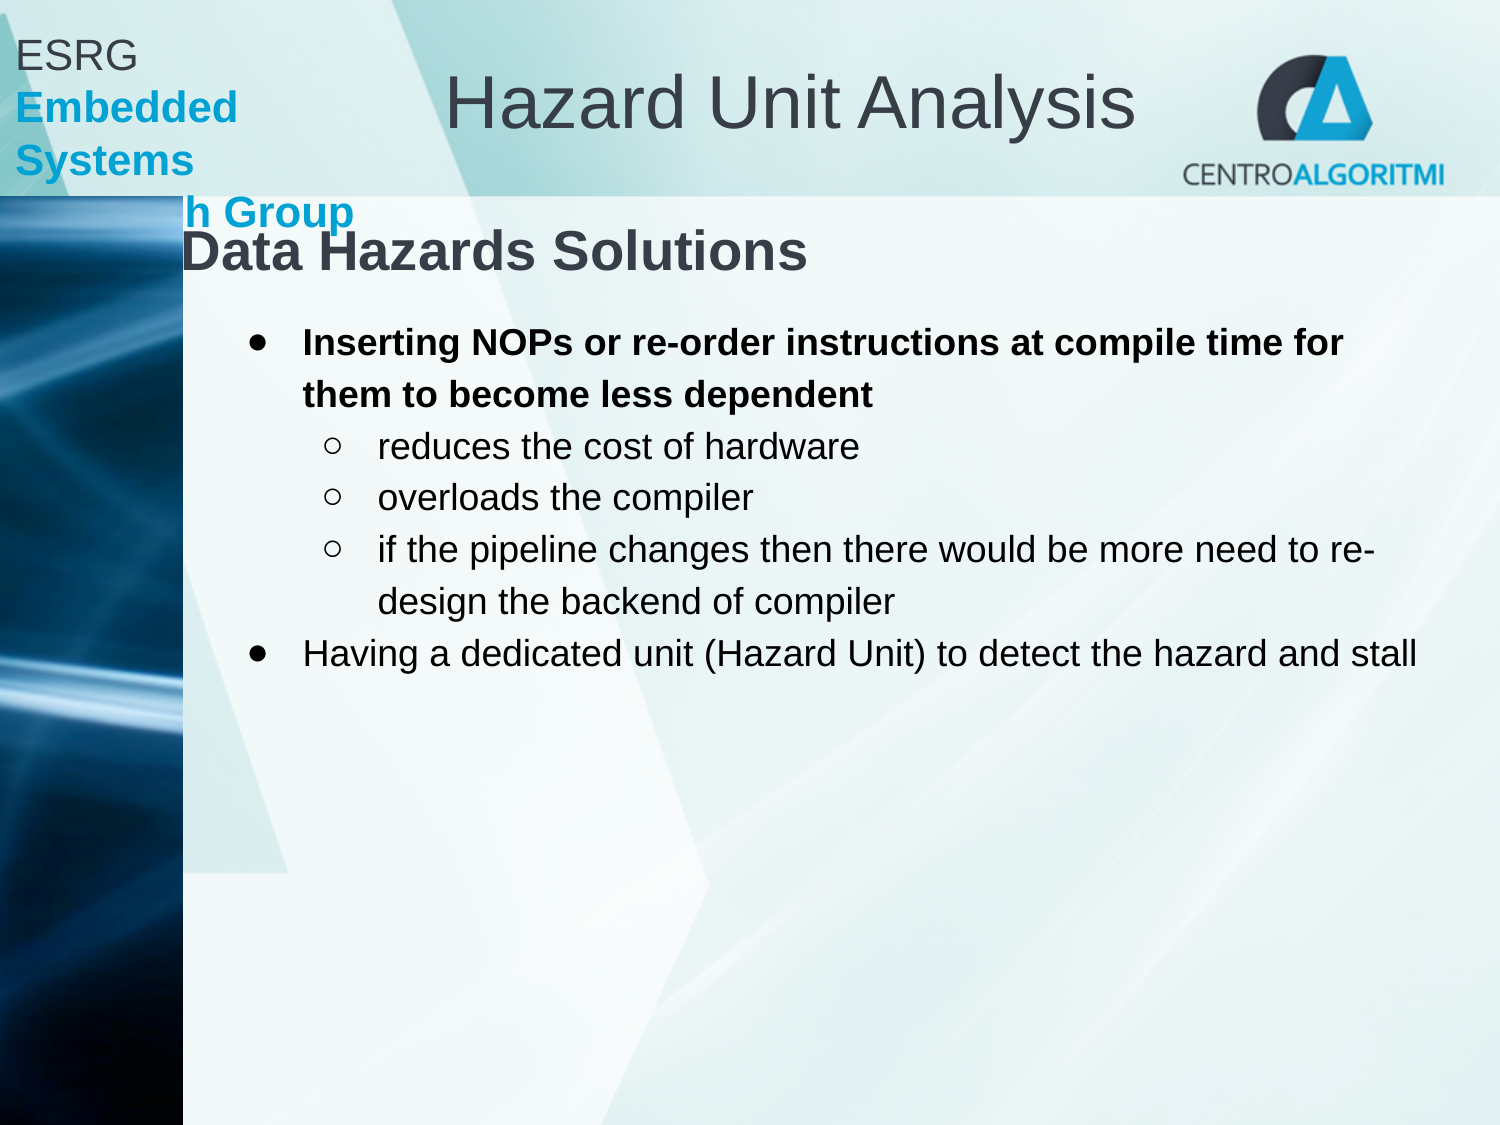

Hazard Unit Analysis
Data Hazards Solutions
Inserting NOPs or re-order instructions at compile time for them to become less dependent
reduces the cost of hardware
overloads the compiler
if the pipeline changes then there would be more need to re-design the backend of compiler
Having a dedicated unit (Hazard Unit) to detect the hazard and stall